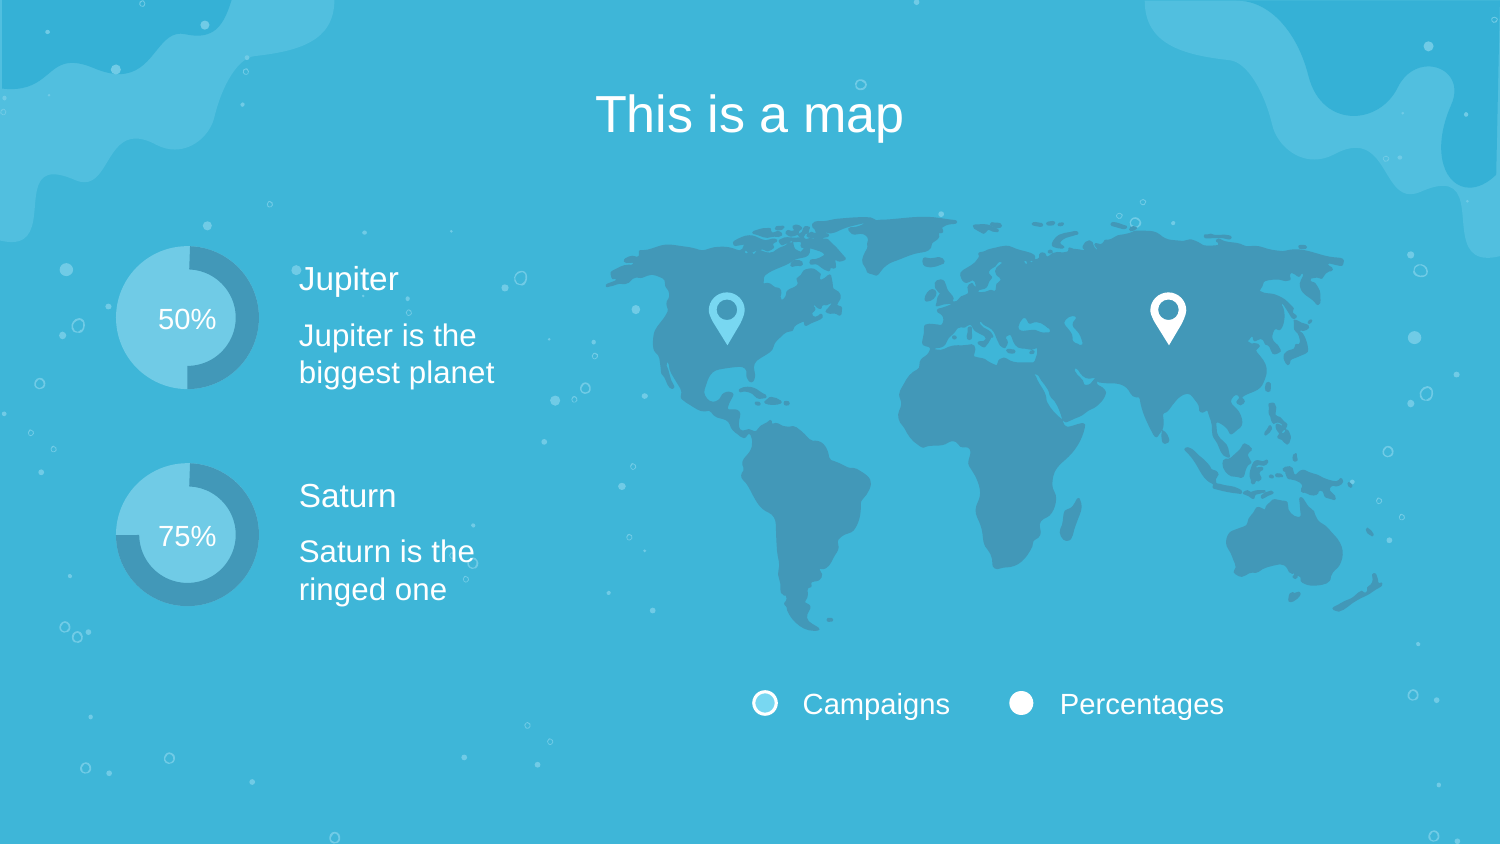

# This is a map

Jupiter

50%
Jupiter is the biggest planet
Saturn

75%
Saturn is the ringed one
Campaigns
Percentages